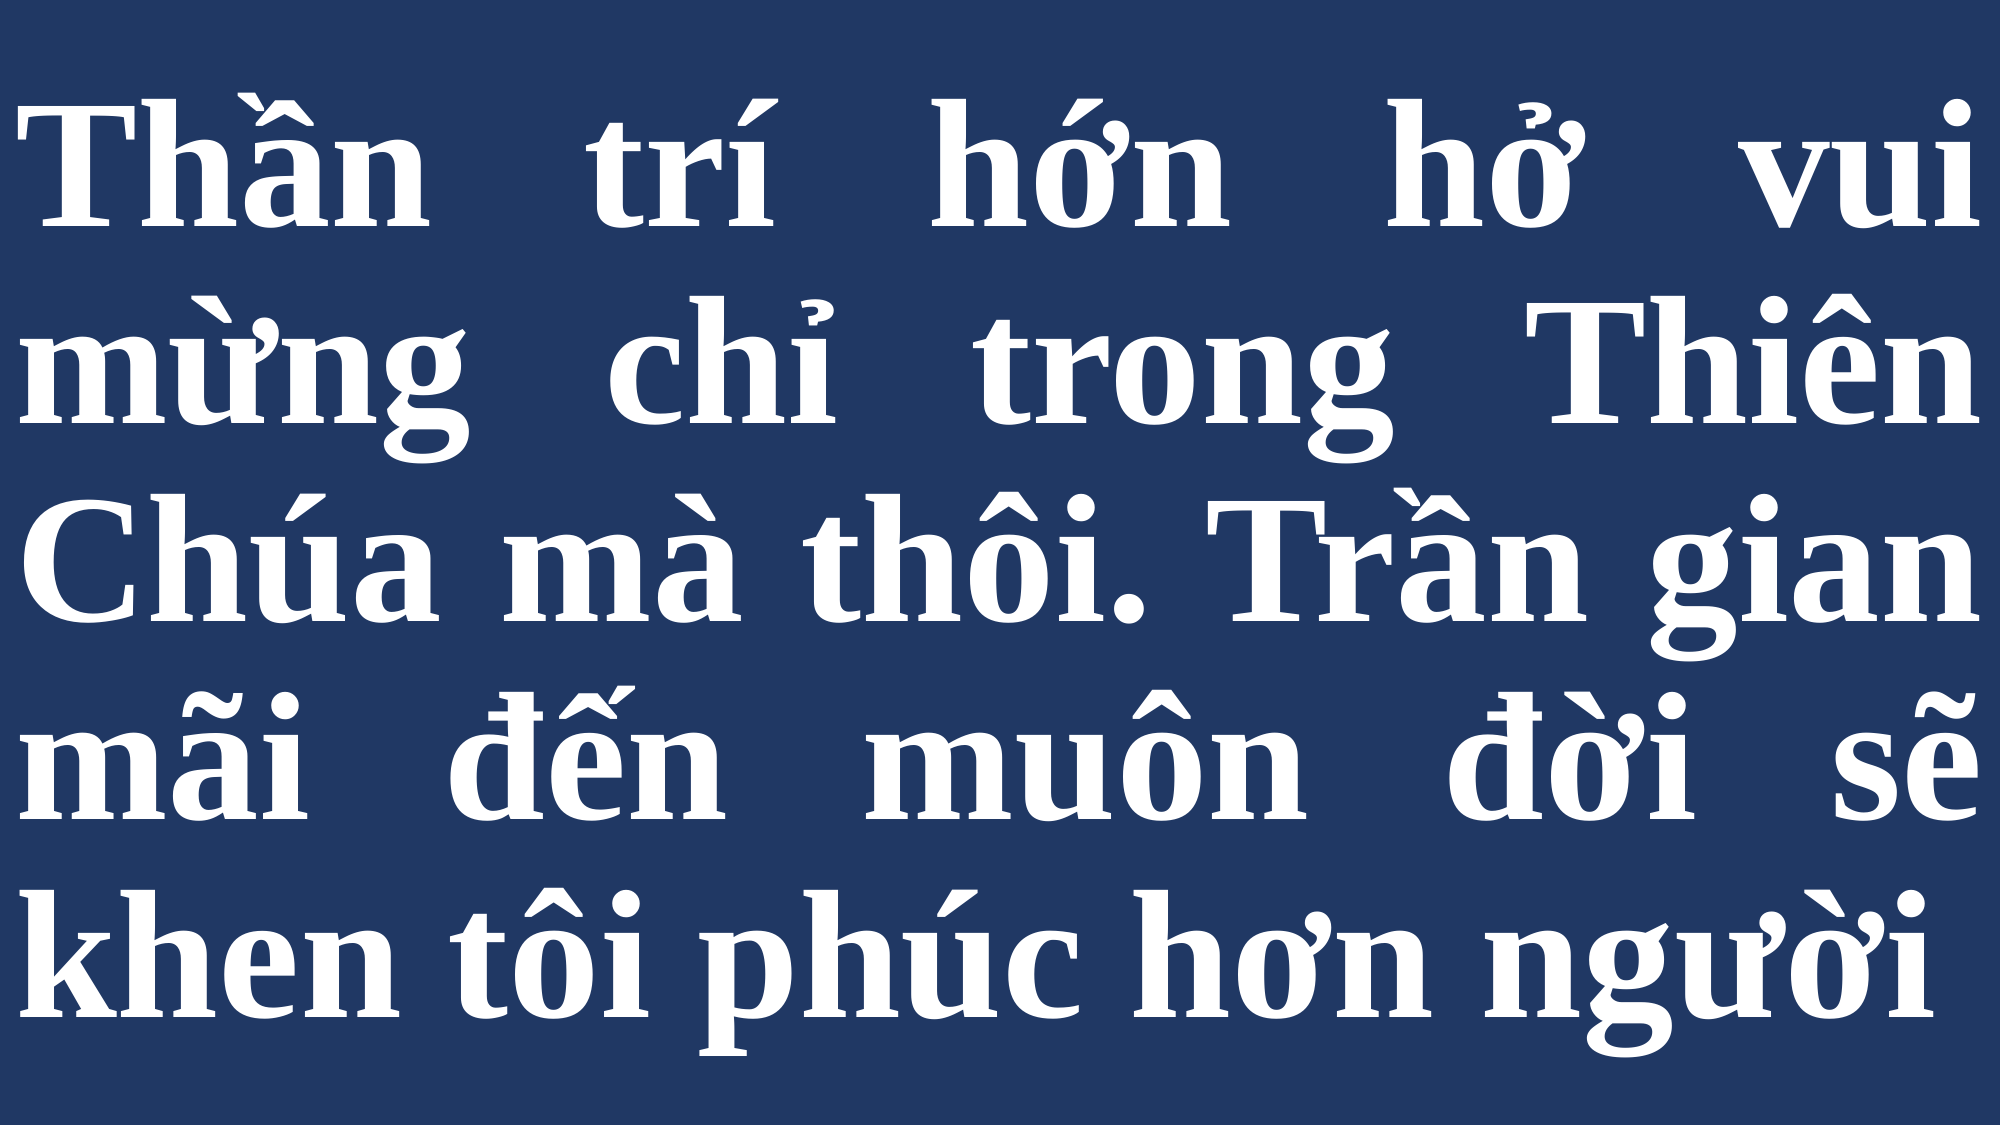

# Thần trí hớn hở vui mừng chỉ trong Thiên Chúa mà thôi. Trần gian mãi đến muôn đời sẽ khen tôi phúc hơn người